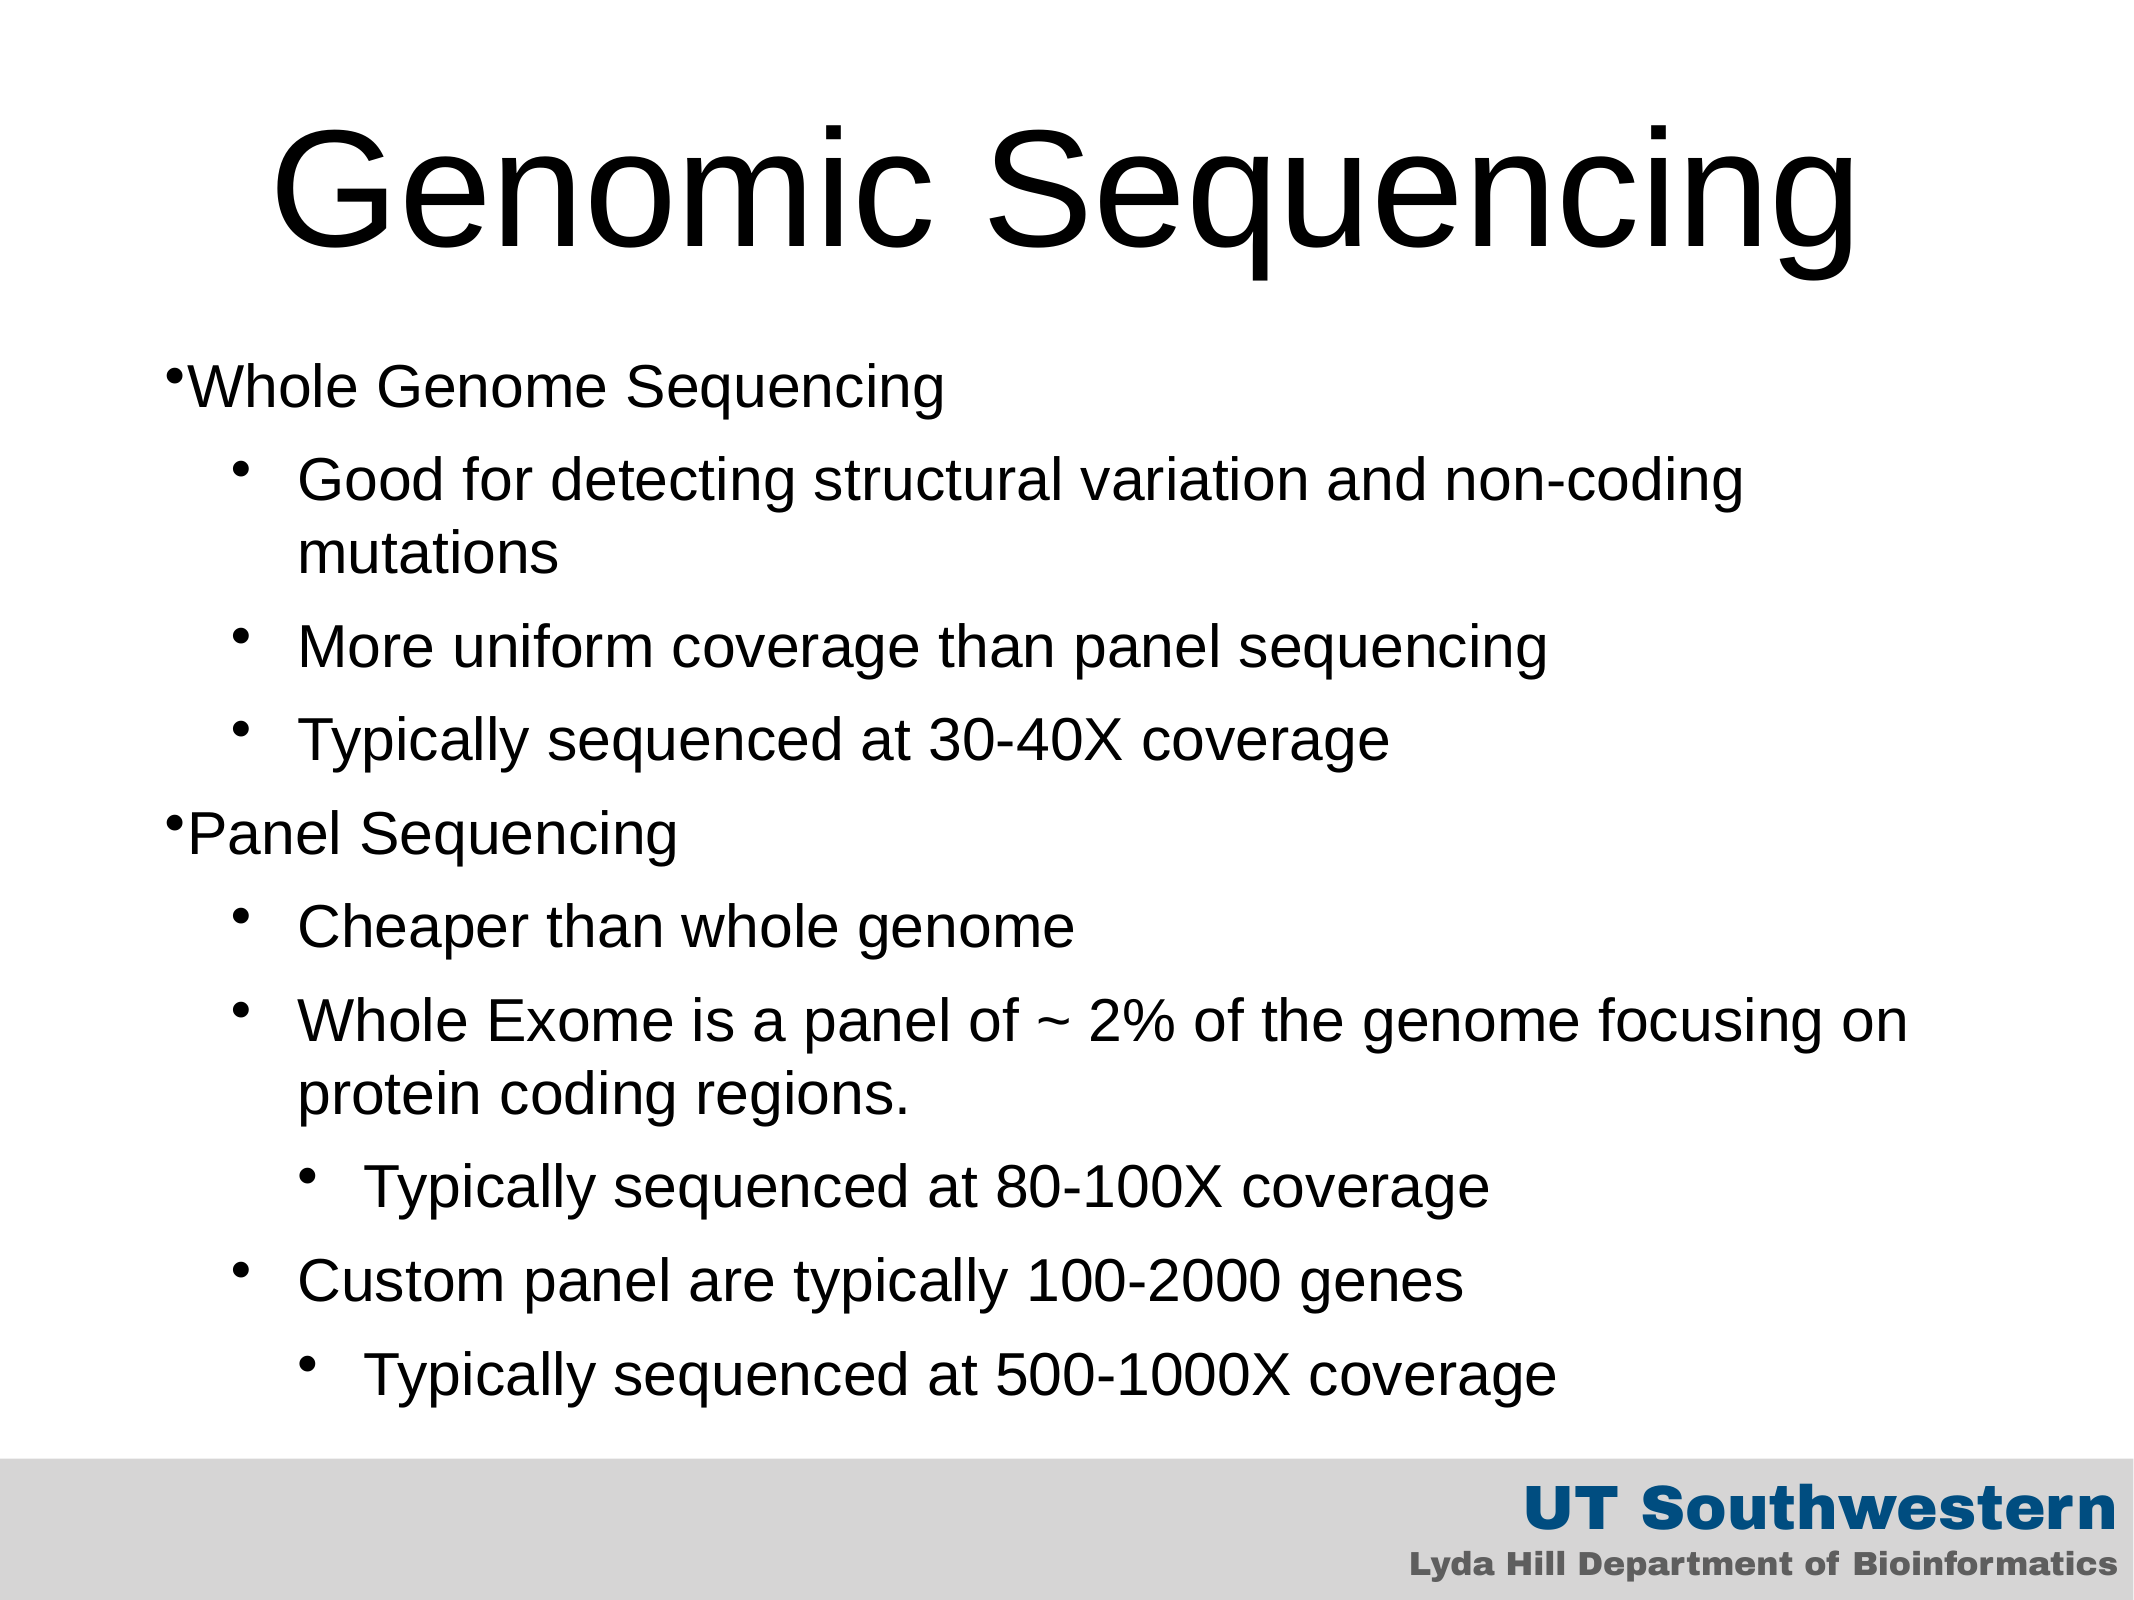

# Genomic Sequencing
Whole Genome Sequencing
Good for detecting structural variation and non-coding mutations
More uniform coverage than panel sequencing
Typically sequenced at 30-40X coverage
Panel Sequencing
Cheaper than whole genome
Whole Exome is a panel of ~ 2% of the genome focusing on protein coding regions.
Typically sequenced at 80-100X coverage
Custom panel are typically 100-2000 genes
Typically sequenced at 500-1000X coverage